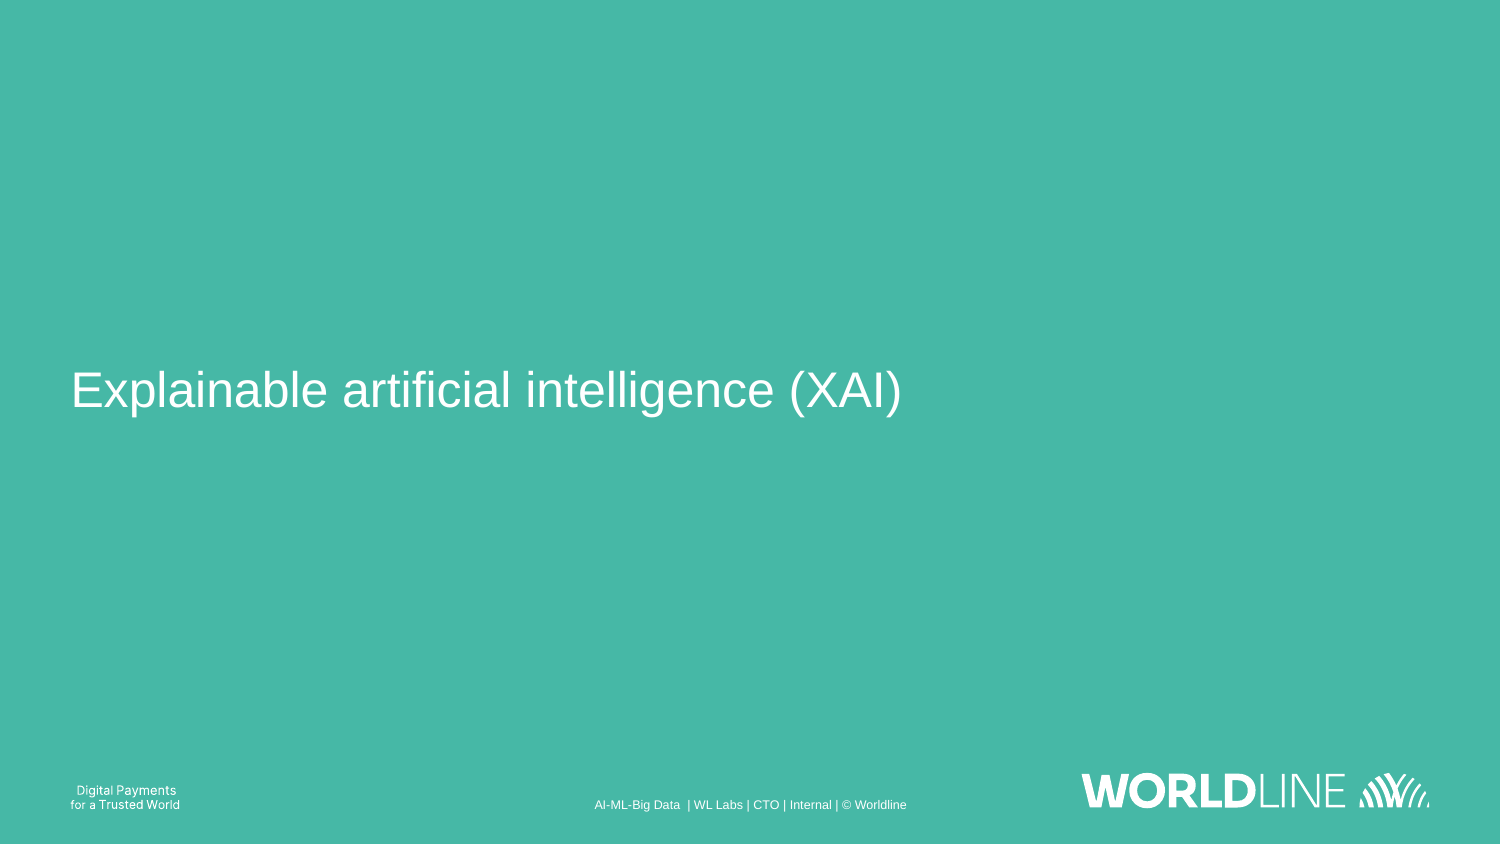

# Explainable artificial intelligence (XAI)
AI-ML-Big Data  | WL Labs | CTO | Internal | © Worldline